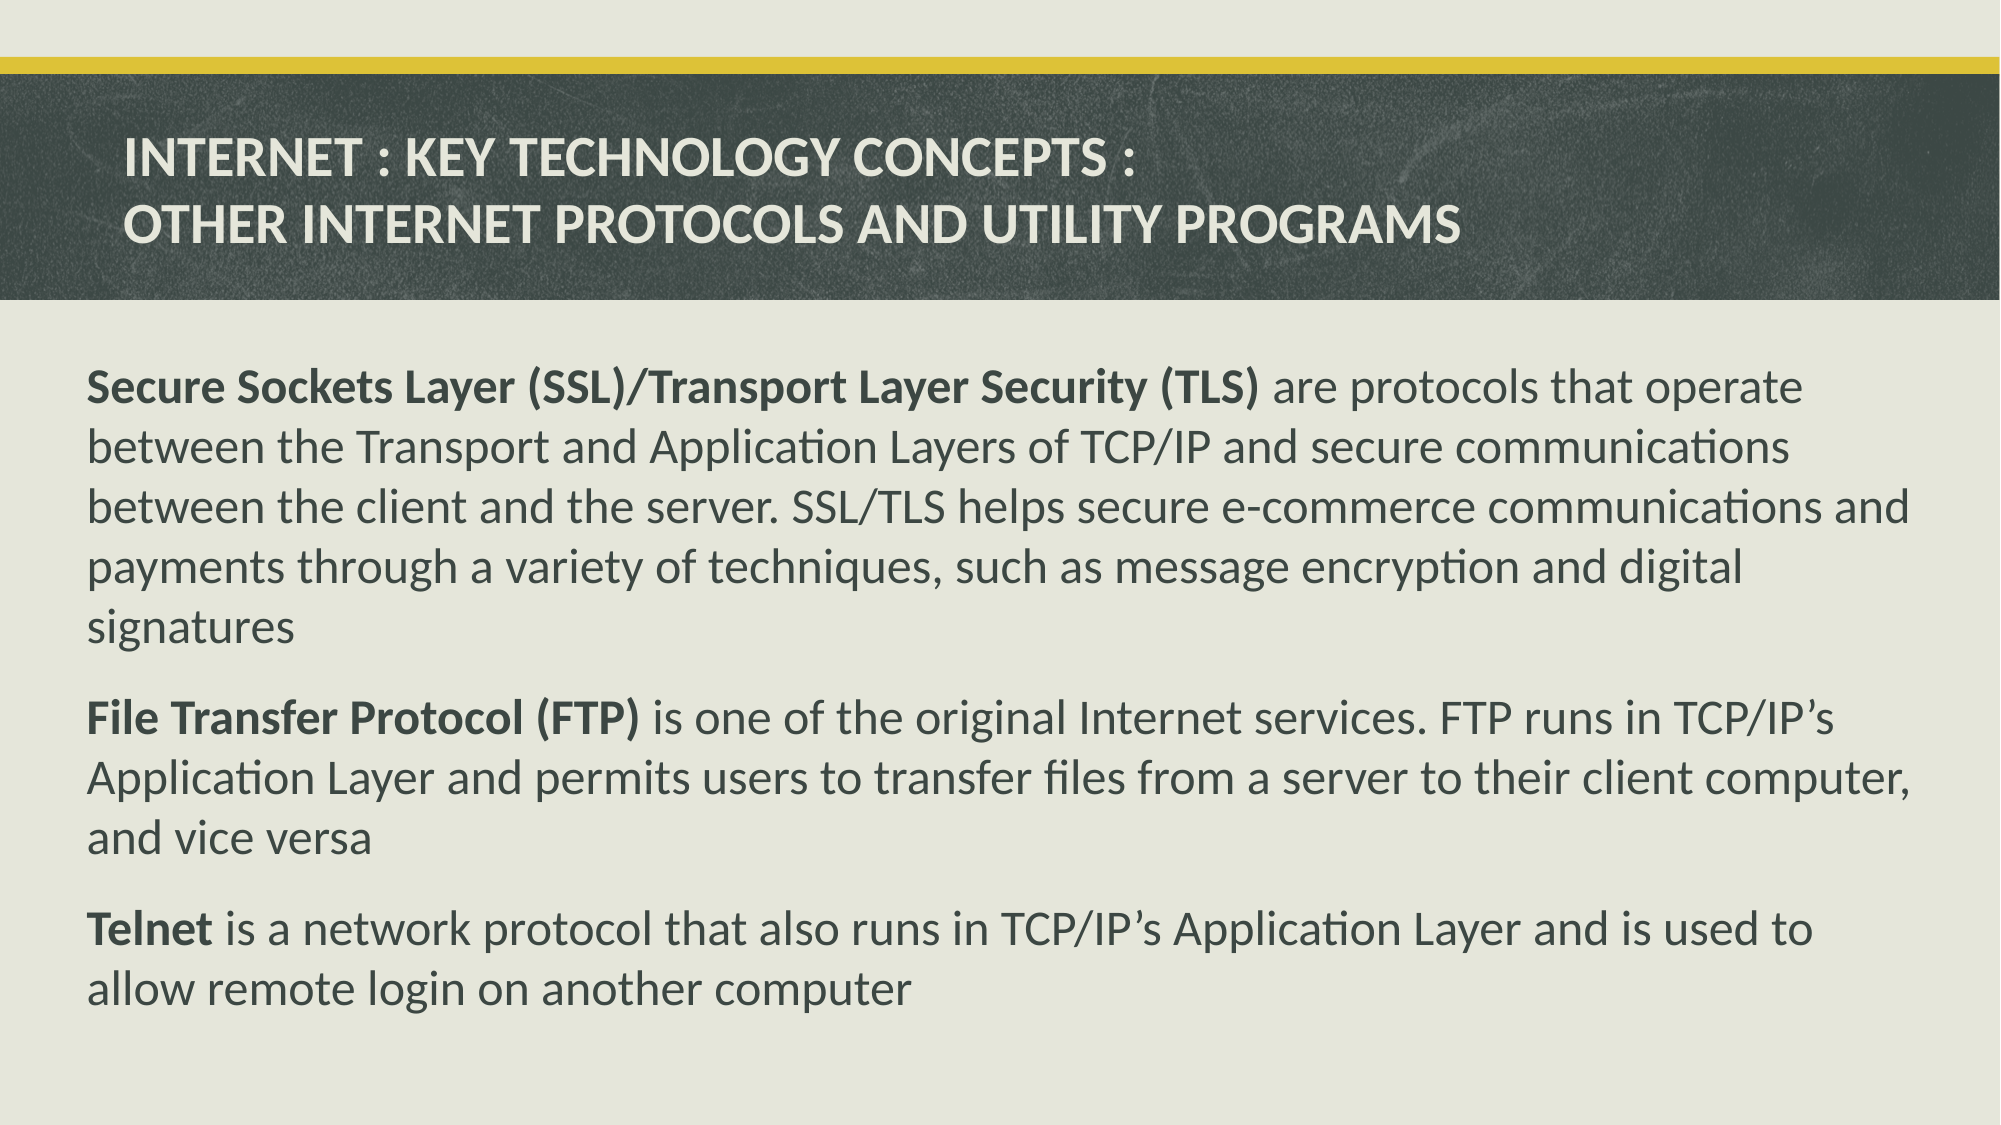

# INTERNET : KEY TECHNOLOGY CONCEPTS : OTHER INTERNET PROTOCOLS AND UTILITY PROGRAMS
Secure Sockets Layer (SSL)/Transport Layer Security (TLS) are protocols that operate between the Transport and Application Layers of TCP/IP and secure communications between the client and the server. SSL/TLS helps secure e-commerce communications and payments through a variety of techniques, such as message encryption and digital signatures
File Transfer Protocol (FTP) is one of the original Internet services. FTP runs in TCP/IP’s Application Layer and permits users to transfer files from a server to their client computer, and vice versa
Telnet is a network protocol that also runs in TCP/IP’s Application Layer and is used to allow remote login on another computer